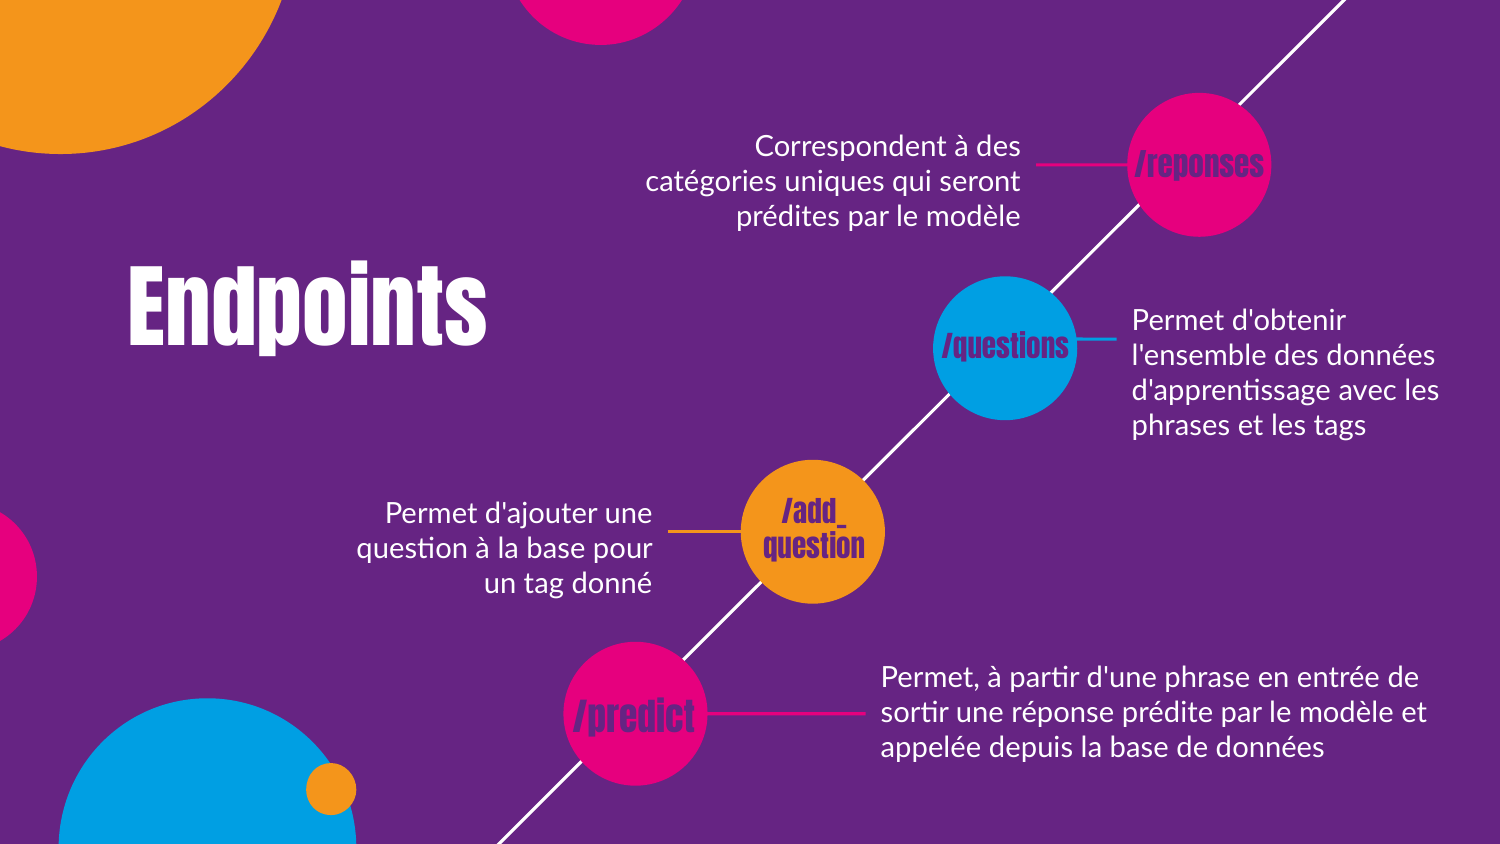

Correspondent à des catégories uniques qui seront prédites par le modèle
/reponses
# Endpoints

Permet d'obtenir l'ensemble des données d'apprentissage avec les phrases et les tags
/questions

Permet d'ajouter une question à la base pour un tag donné
/add_
question

Permet, à partir d'une phrase en entrée de sortir une réponse prédite par le modèle et appelée depuis la base de données
/predict